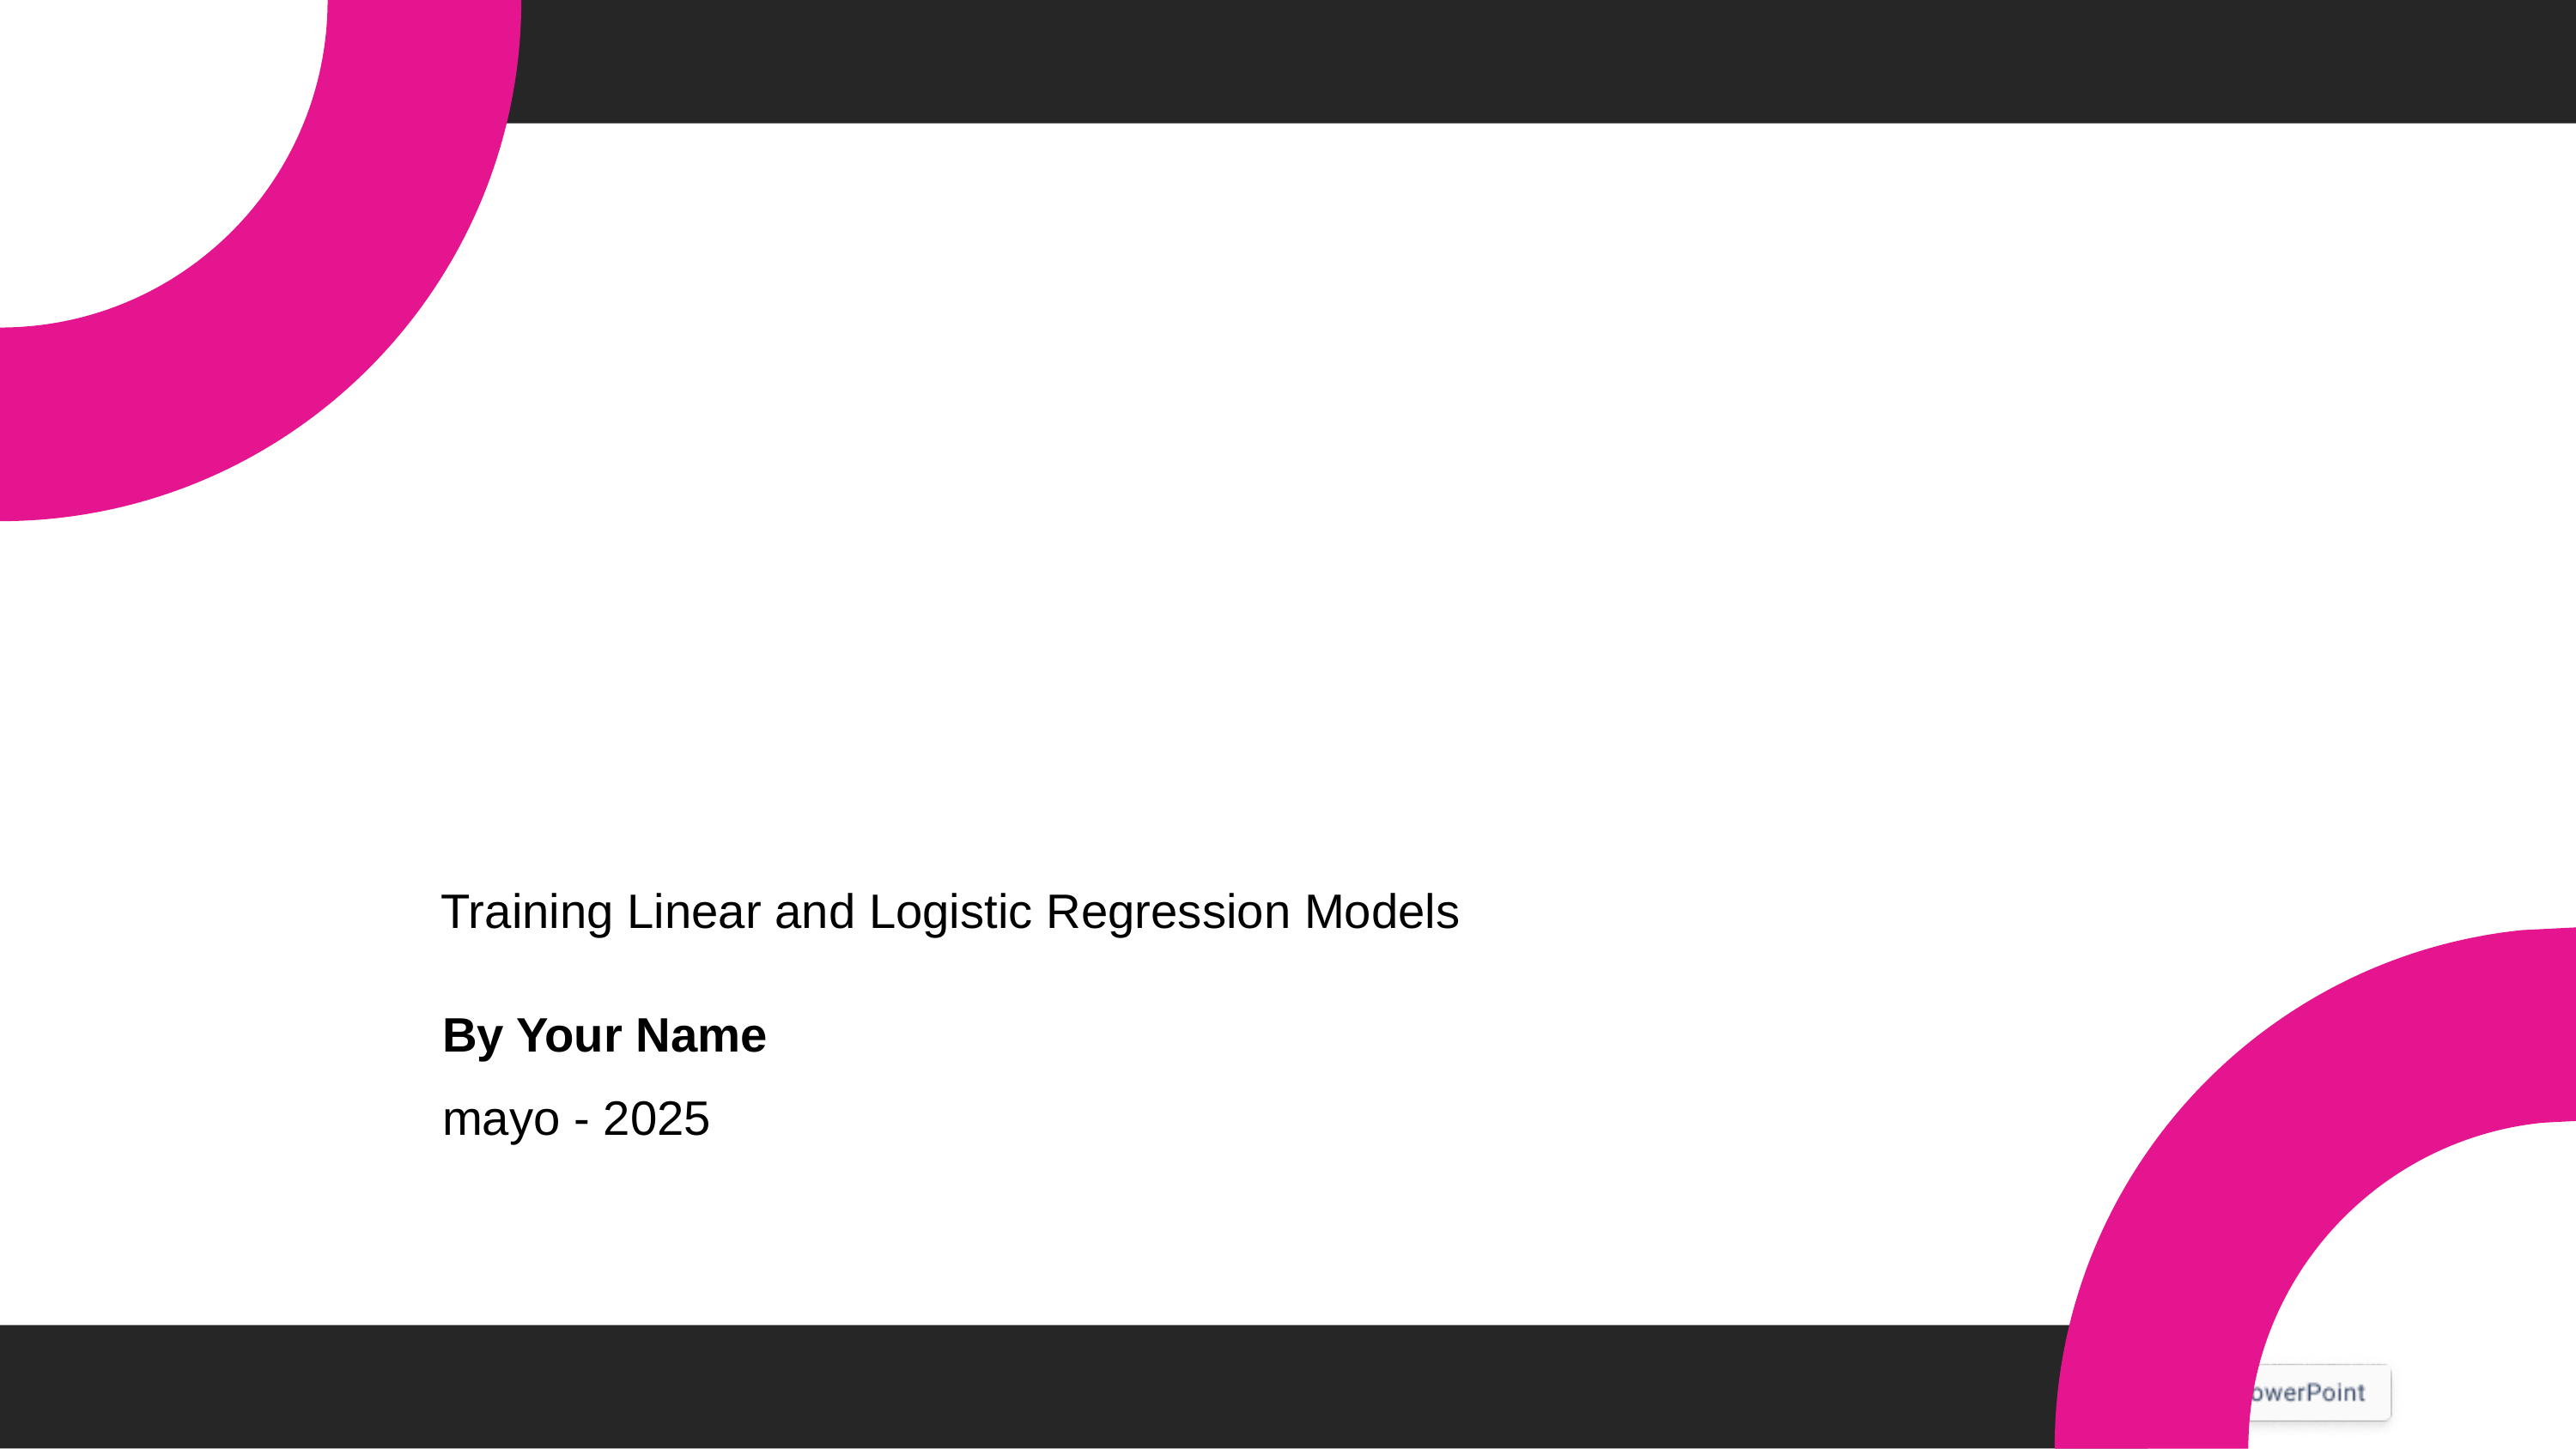

# Training Linear and Logistic Regression Models
By Your Name
mayo - 2025